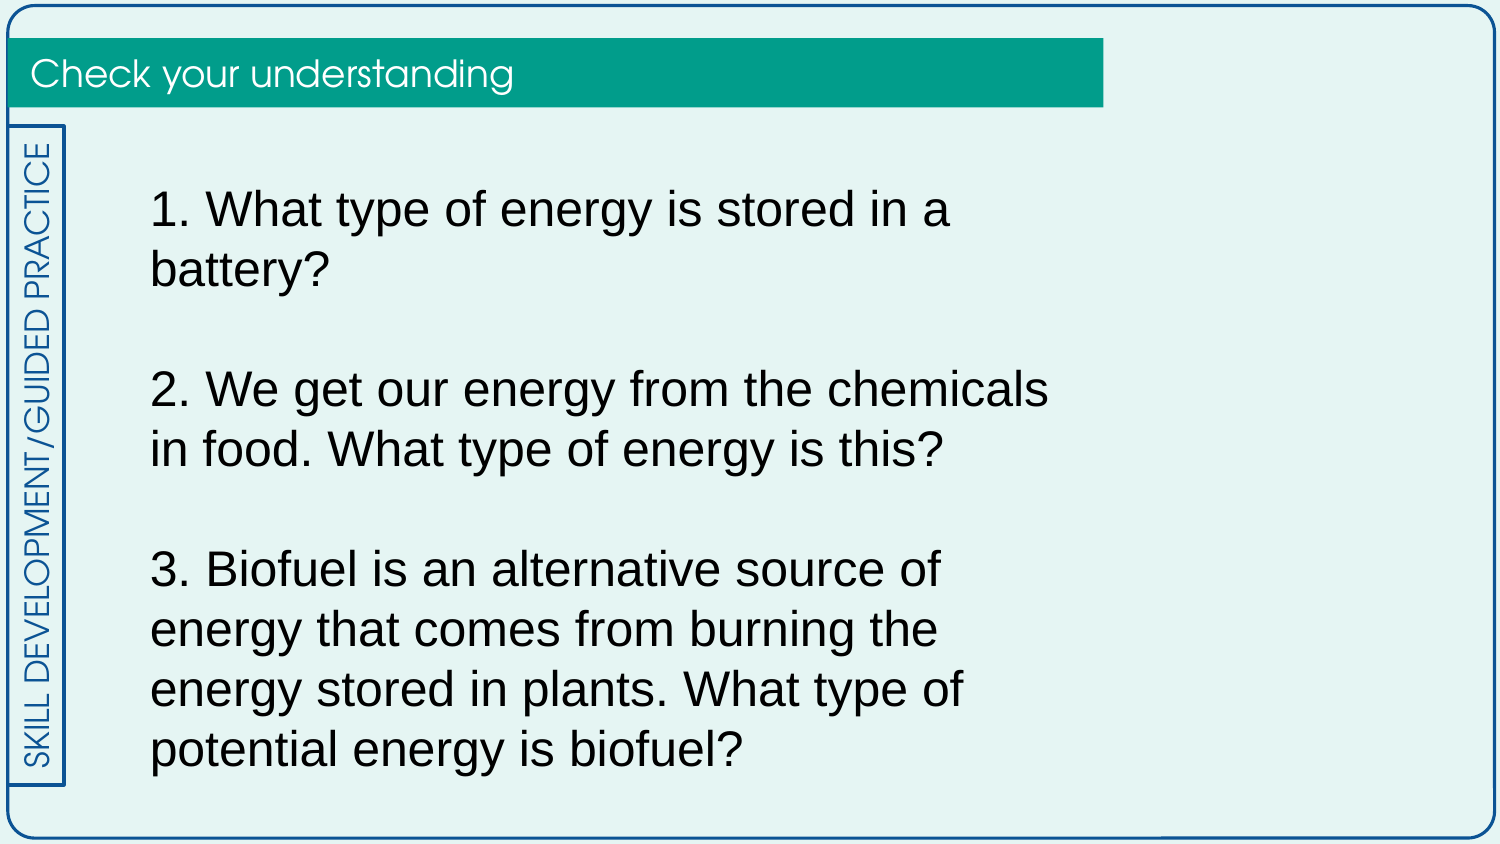

Check your understanding
1. What type of energy is stored in a battery?

2. We get our energy from the chemicals in food. What type of energy is this?

3. Biofuel is an alternative source of energy that comes from burning the energy stored in plants. What type of potential energy is biofuel?